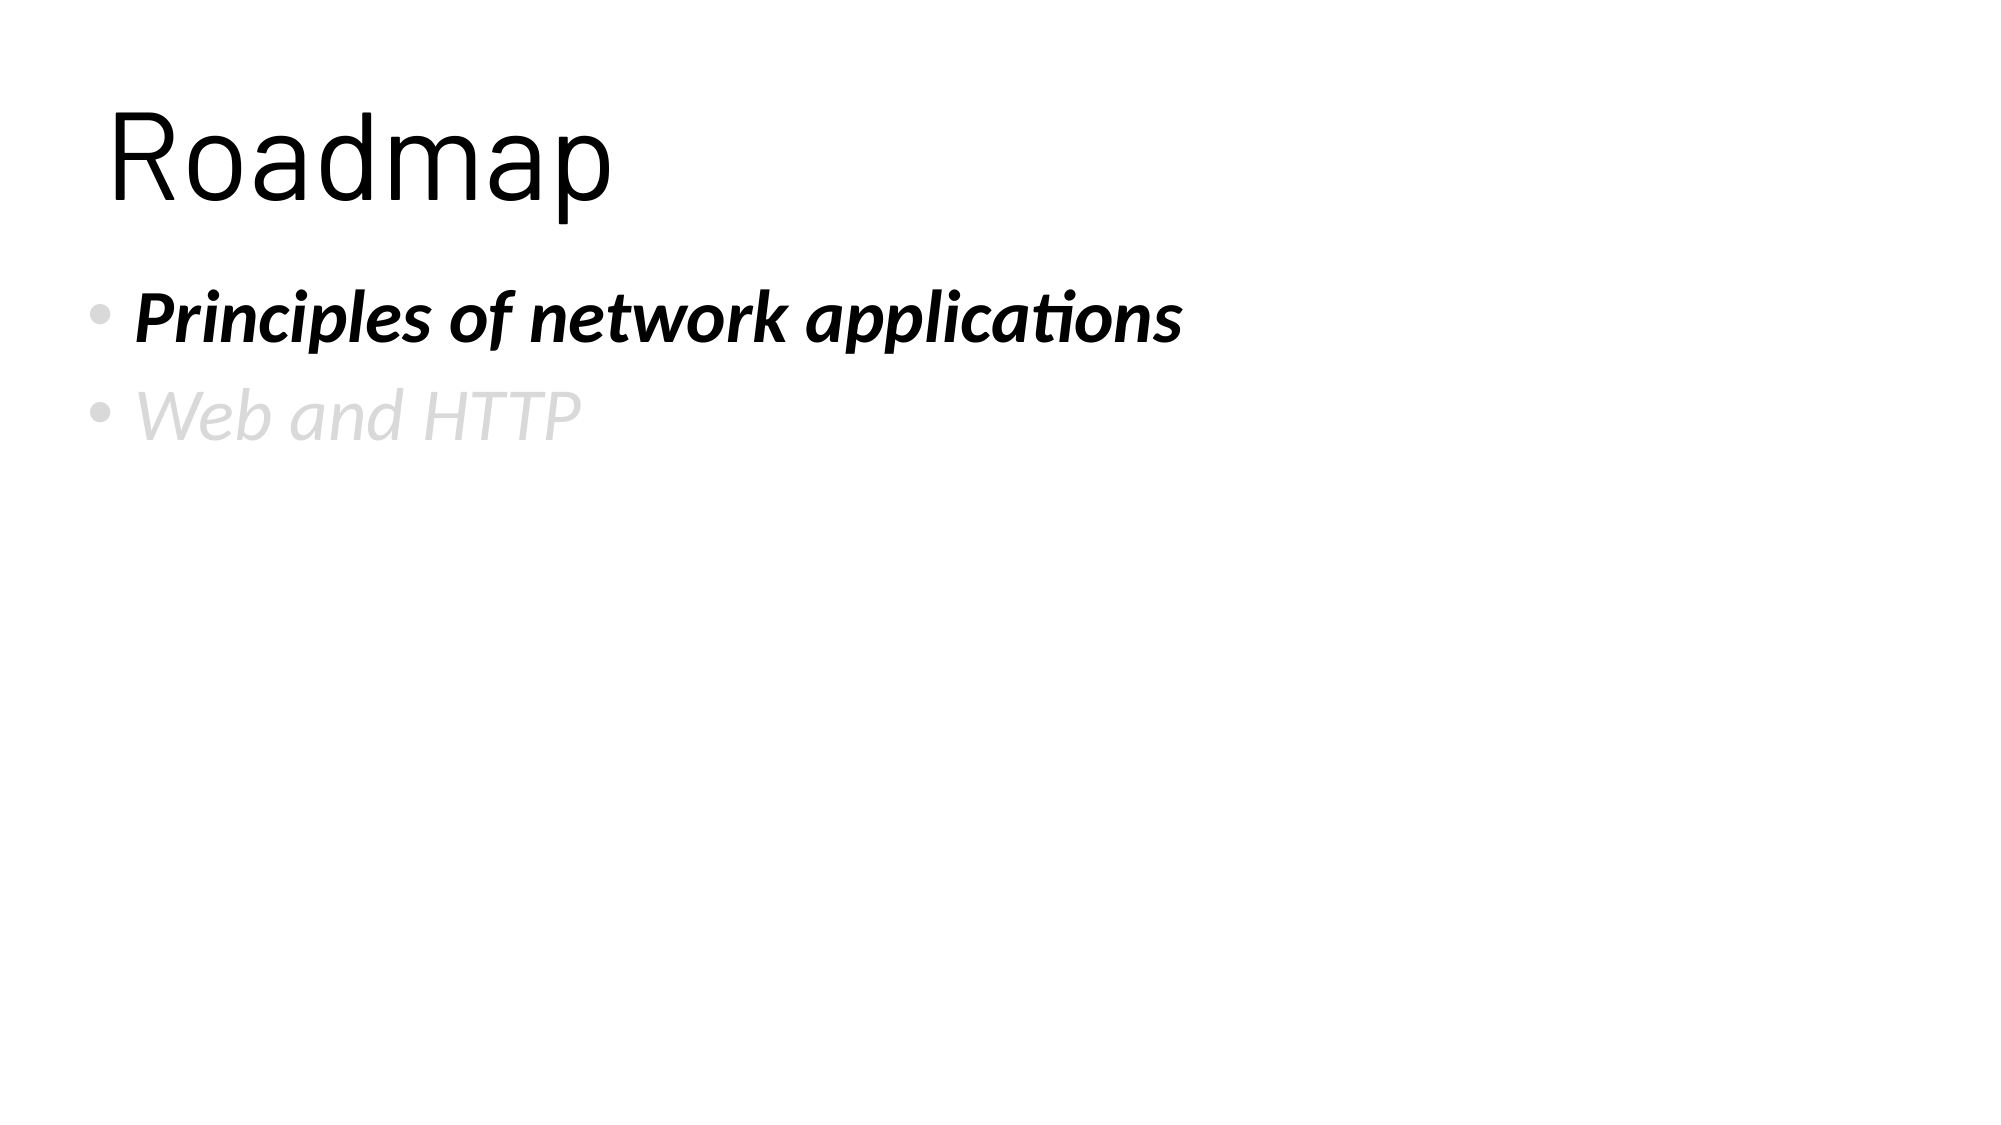

# Roadmap
Principles of network applications
Web and HTTP